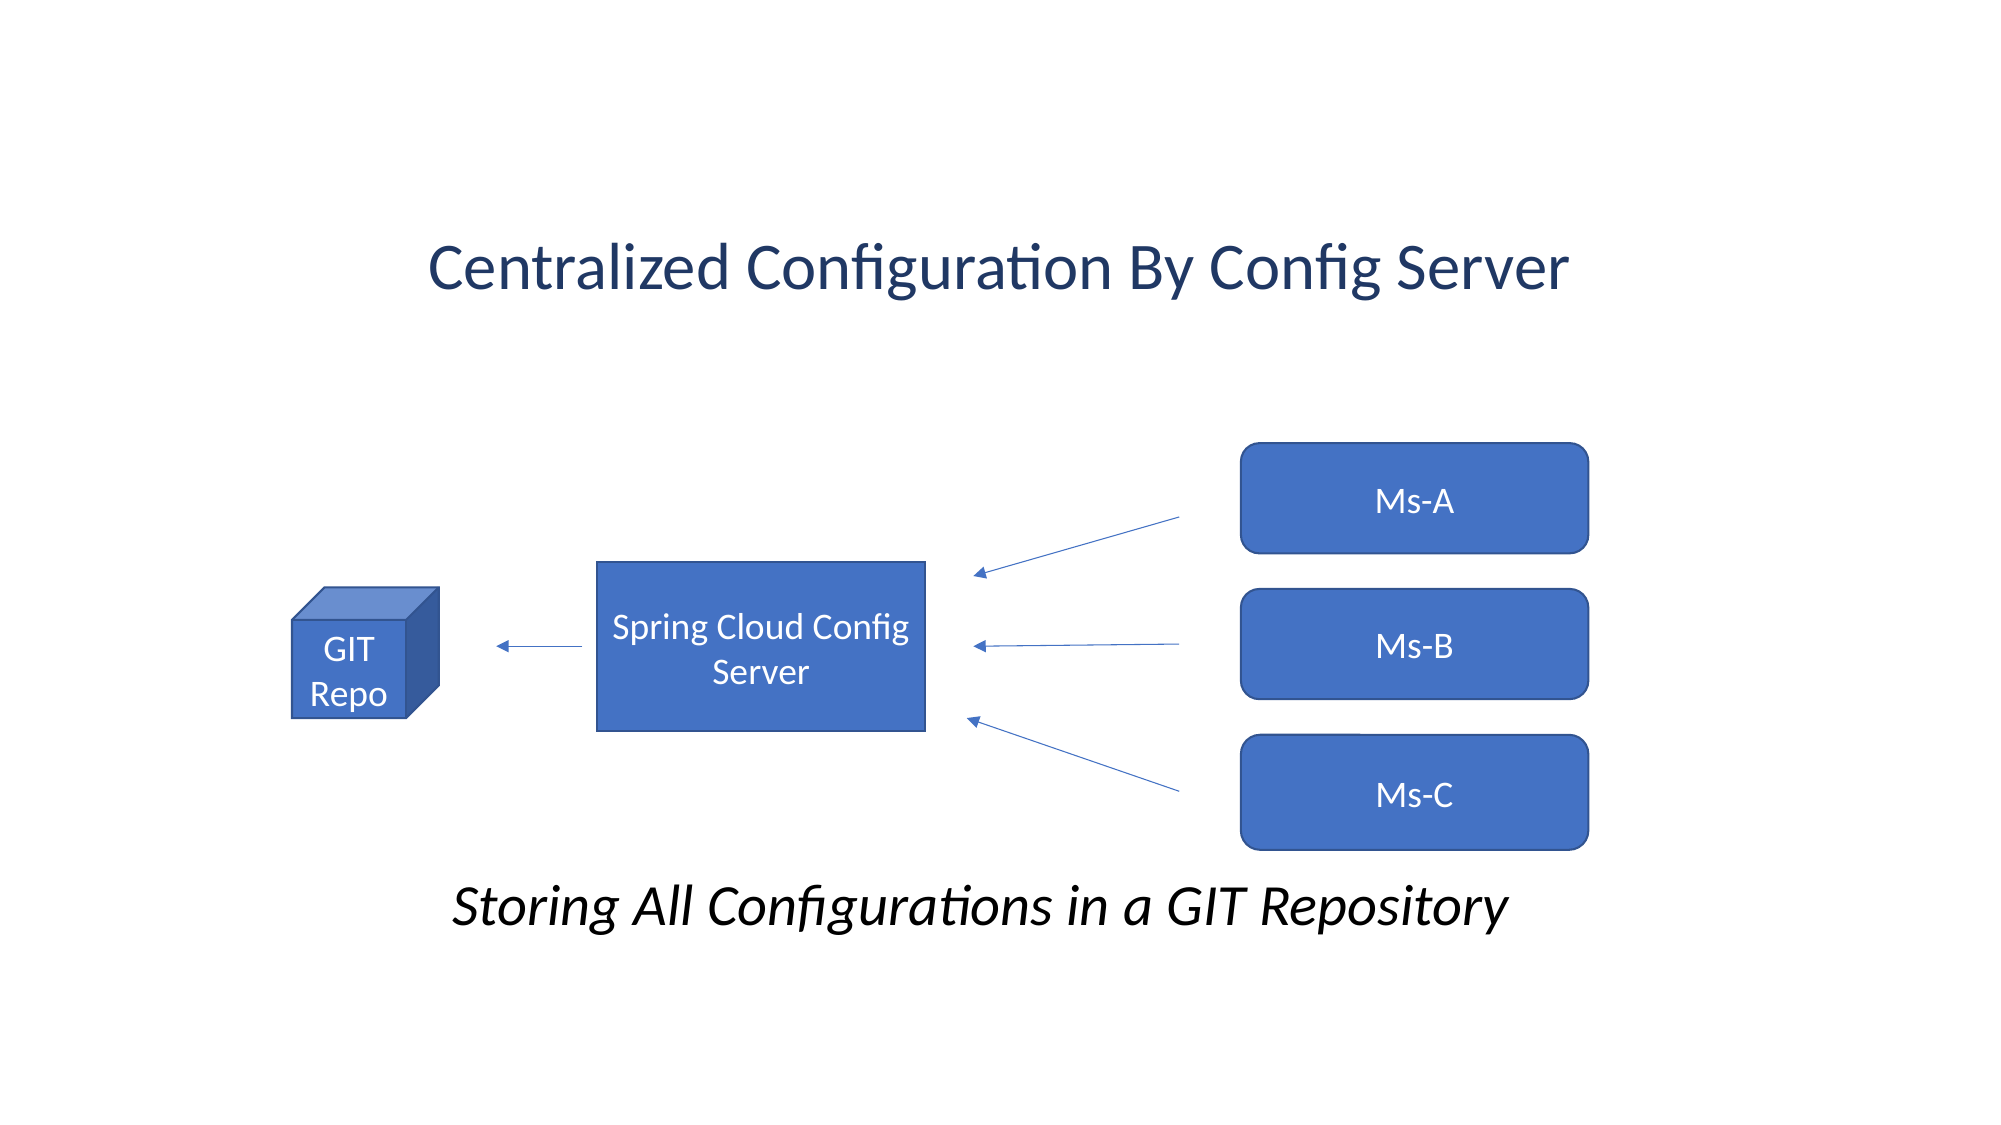

# Centralized Configuration By Config Server

		Storing All Configurations in a GIT Repository
Ms-A
Spring Cloud Config Server
GIT Repo
Ms-B
Ms-C